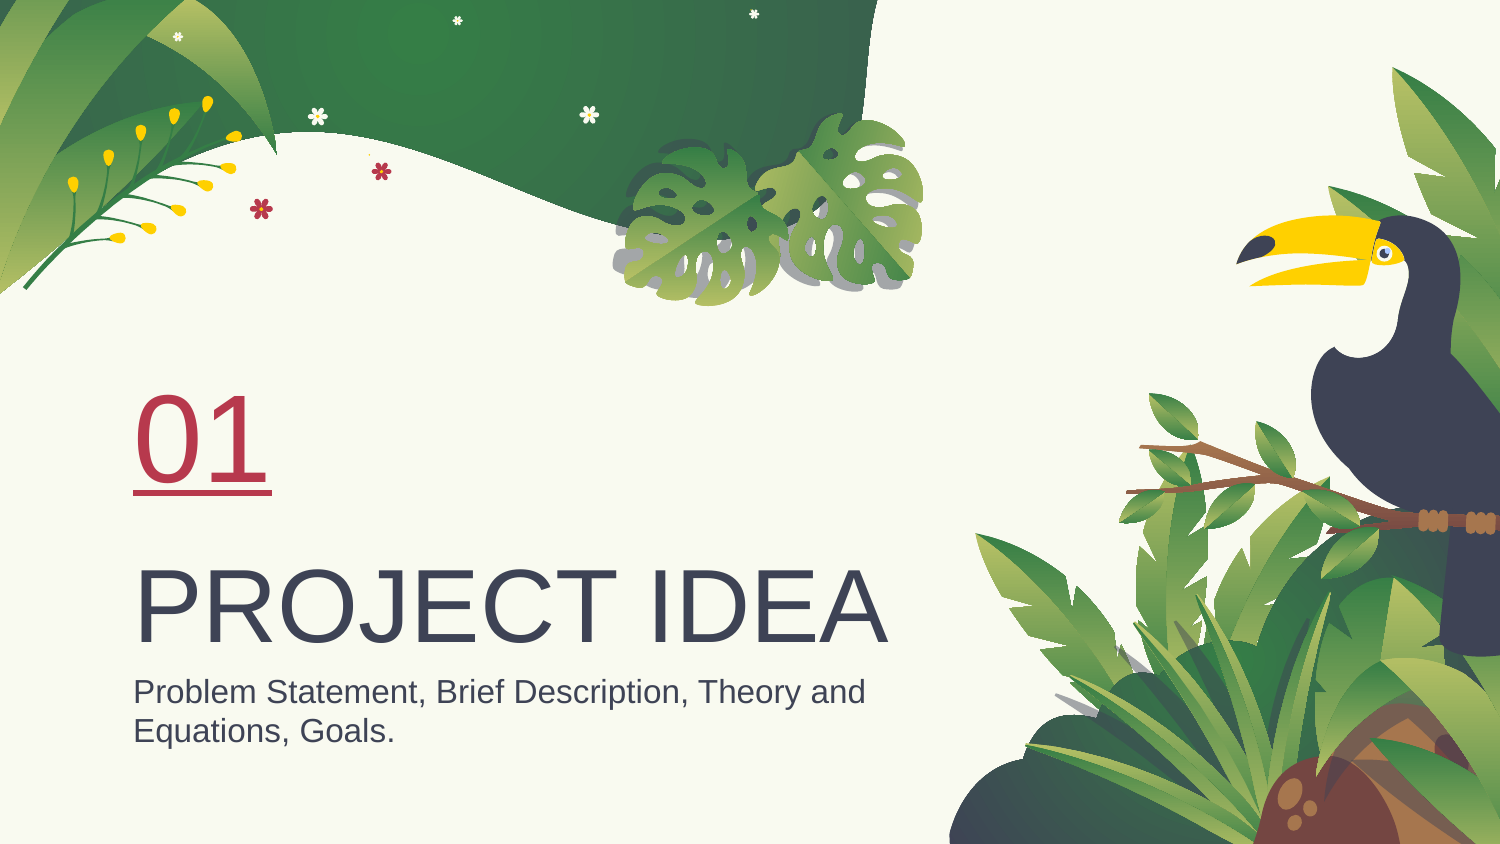

01
# PROJECT IDEA
Problem Statement, Brief Description, Theory and Equations, Goals.